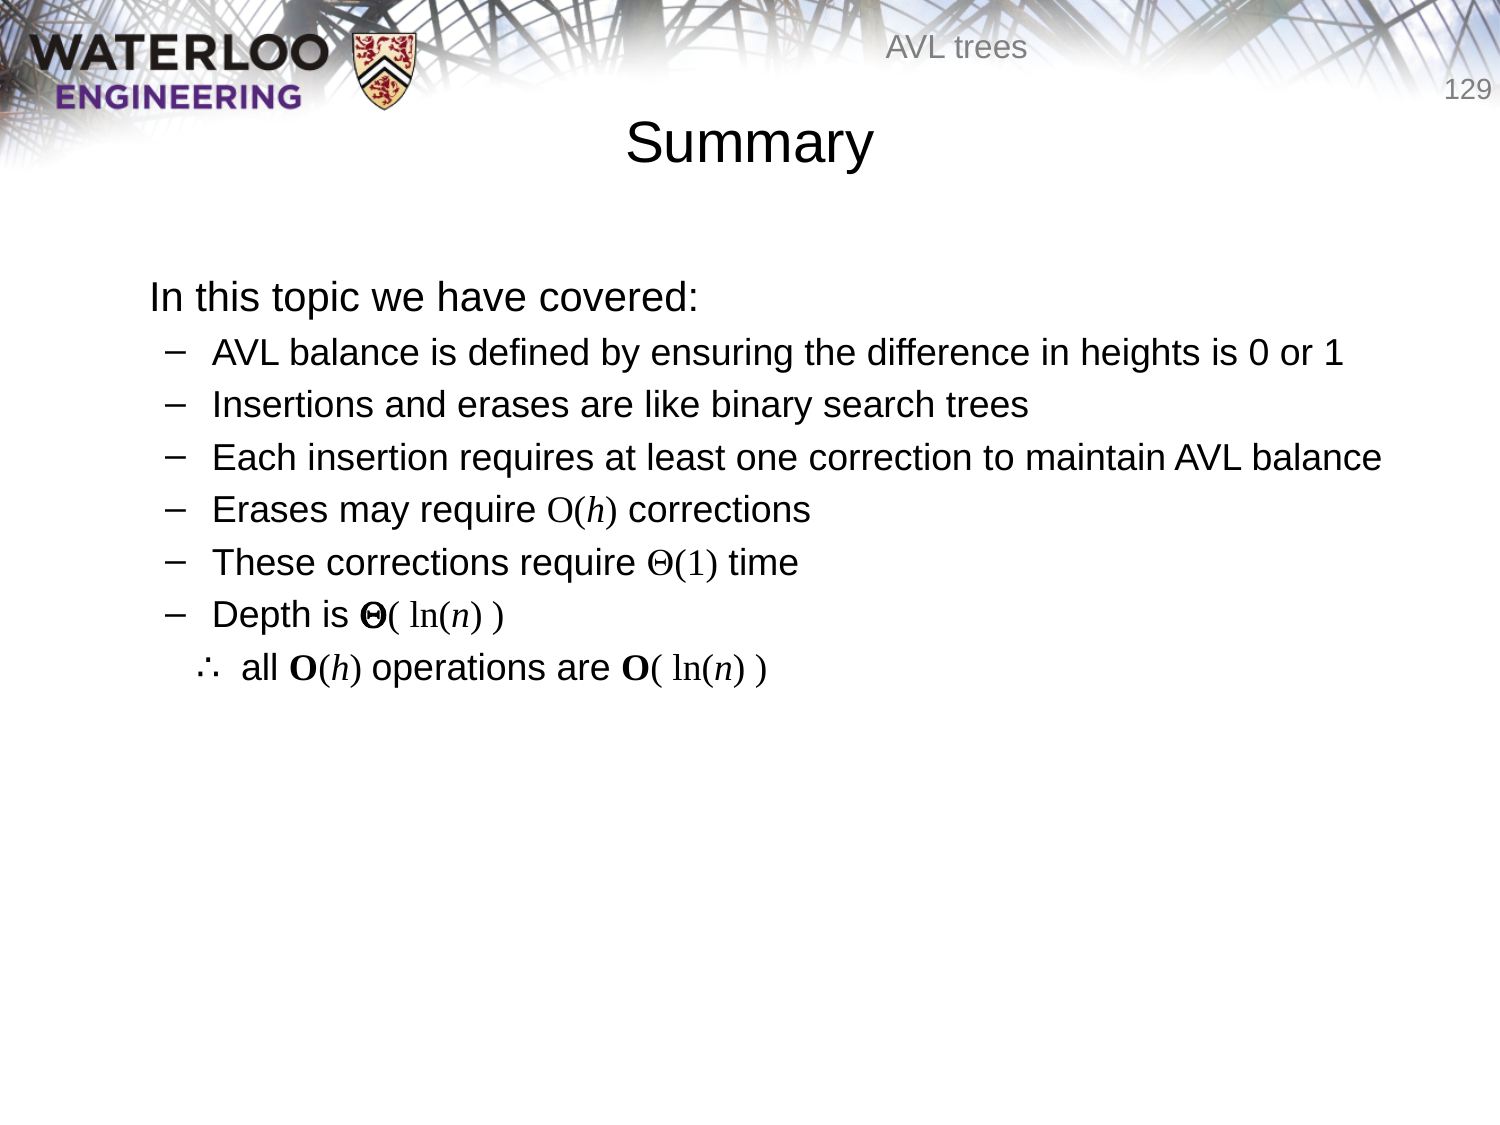

# Summary
	In this topic we have covered:
AVL balance is defined by ensuring the difference in heights is 0 or 1
Insertions and erases are like binary search trees
Each insertion requires at least one correction to maintain AVL balance
Erases may require O(h) corrections
These corrections require Θ(1) time
Depth is Θ( ln(n) )
   ∴  all O(h) operations are O( ln(n) )